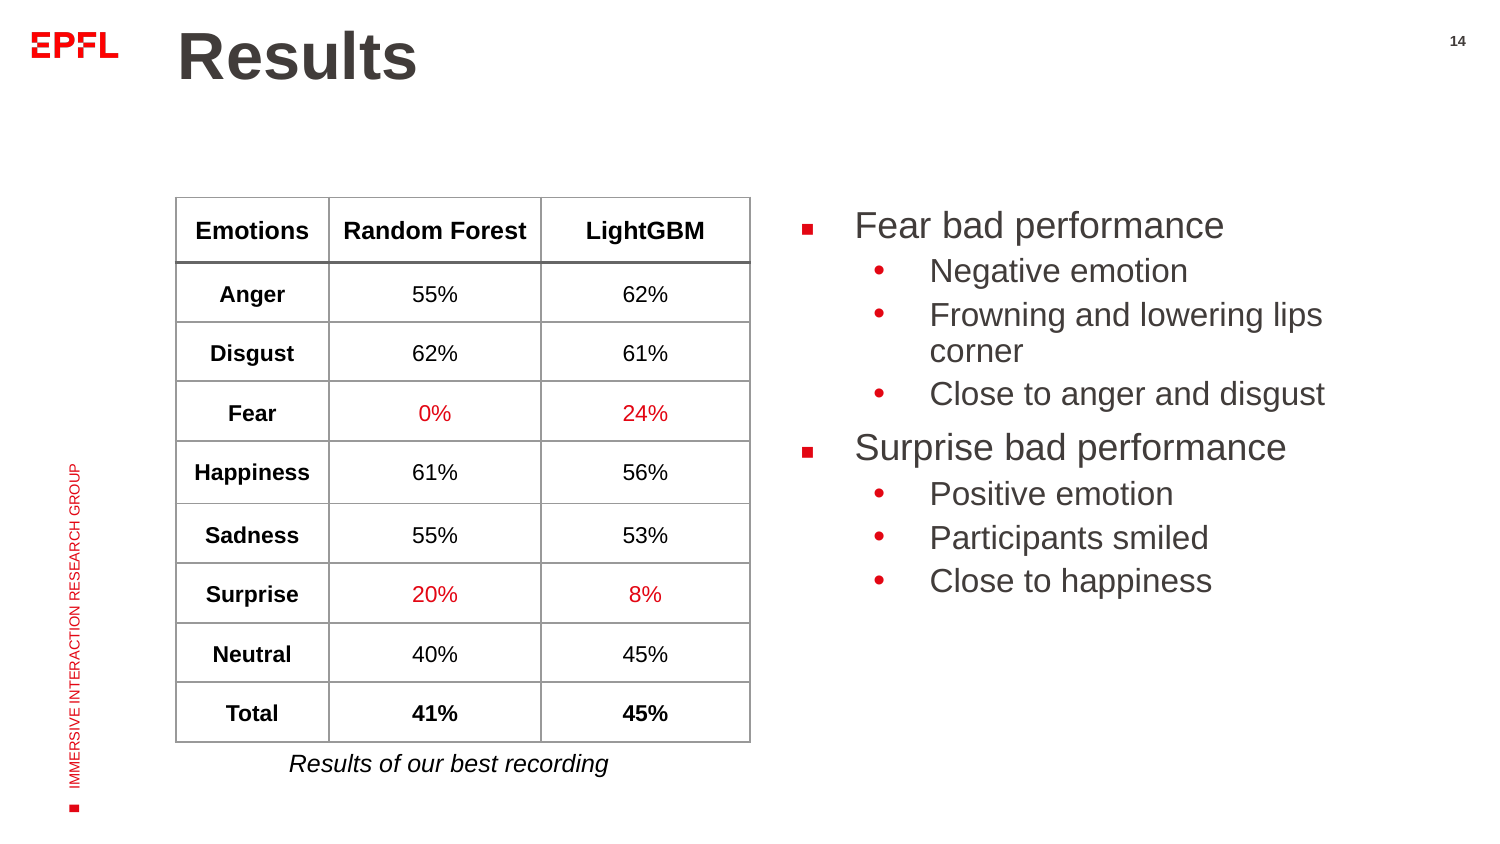

# Results
14
| Emotions | Random Forest | LightGBM |
| --- | --- | --- |
| Anger | 55% | 62% |
| Disgust | 62% | 61% |
| Fear | 0% | 24% |
| Happiness | 61% | 56% |
| Sadness | 55% | 53% |
| Surprise | 20% | 8% |
| Neutral | 40% | 45% |
| Total | 41% | 45% |
Fear bad performance
Negative emotion
Frowning and lowering lips corner
Close to anger and disgust
Surprise bad performance
Positive emotion
Participants smiled
Close to happiness
IMMERSIVE INTERACTION RESEARCH GROUP
Results of our best recording